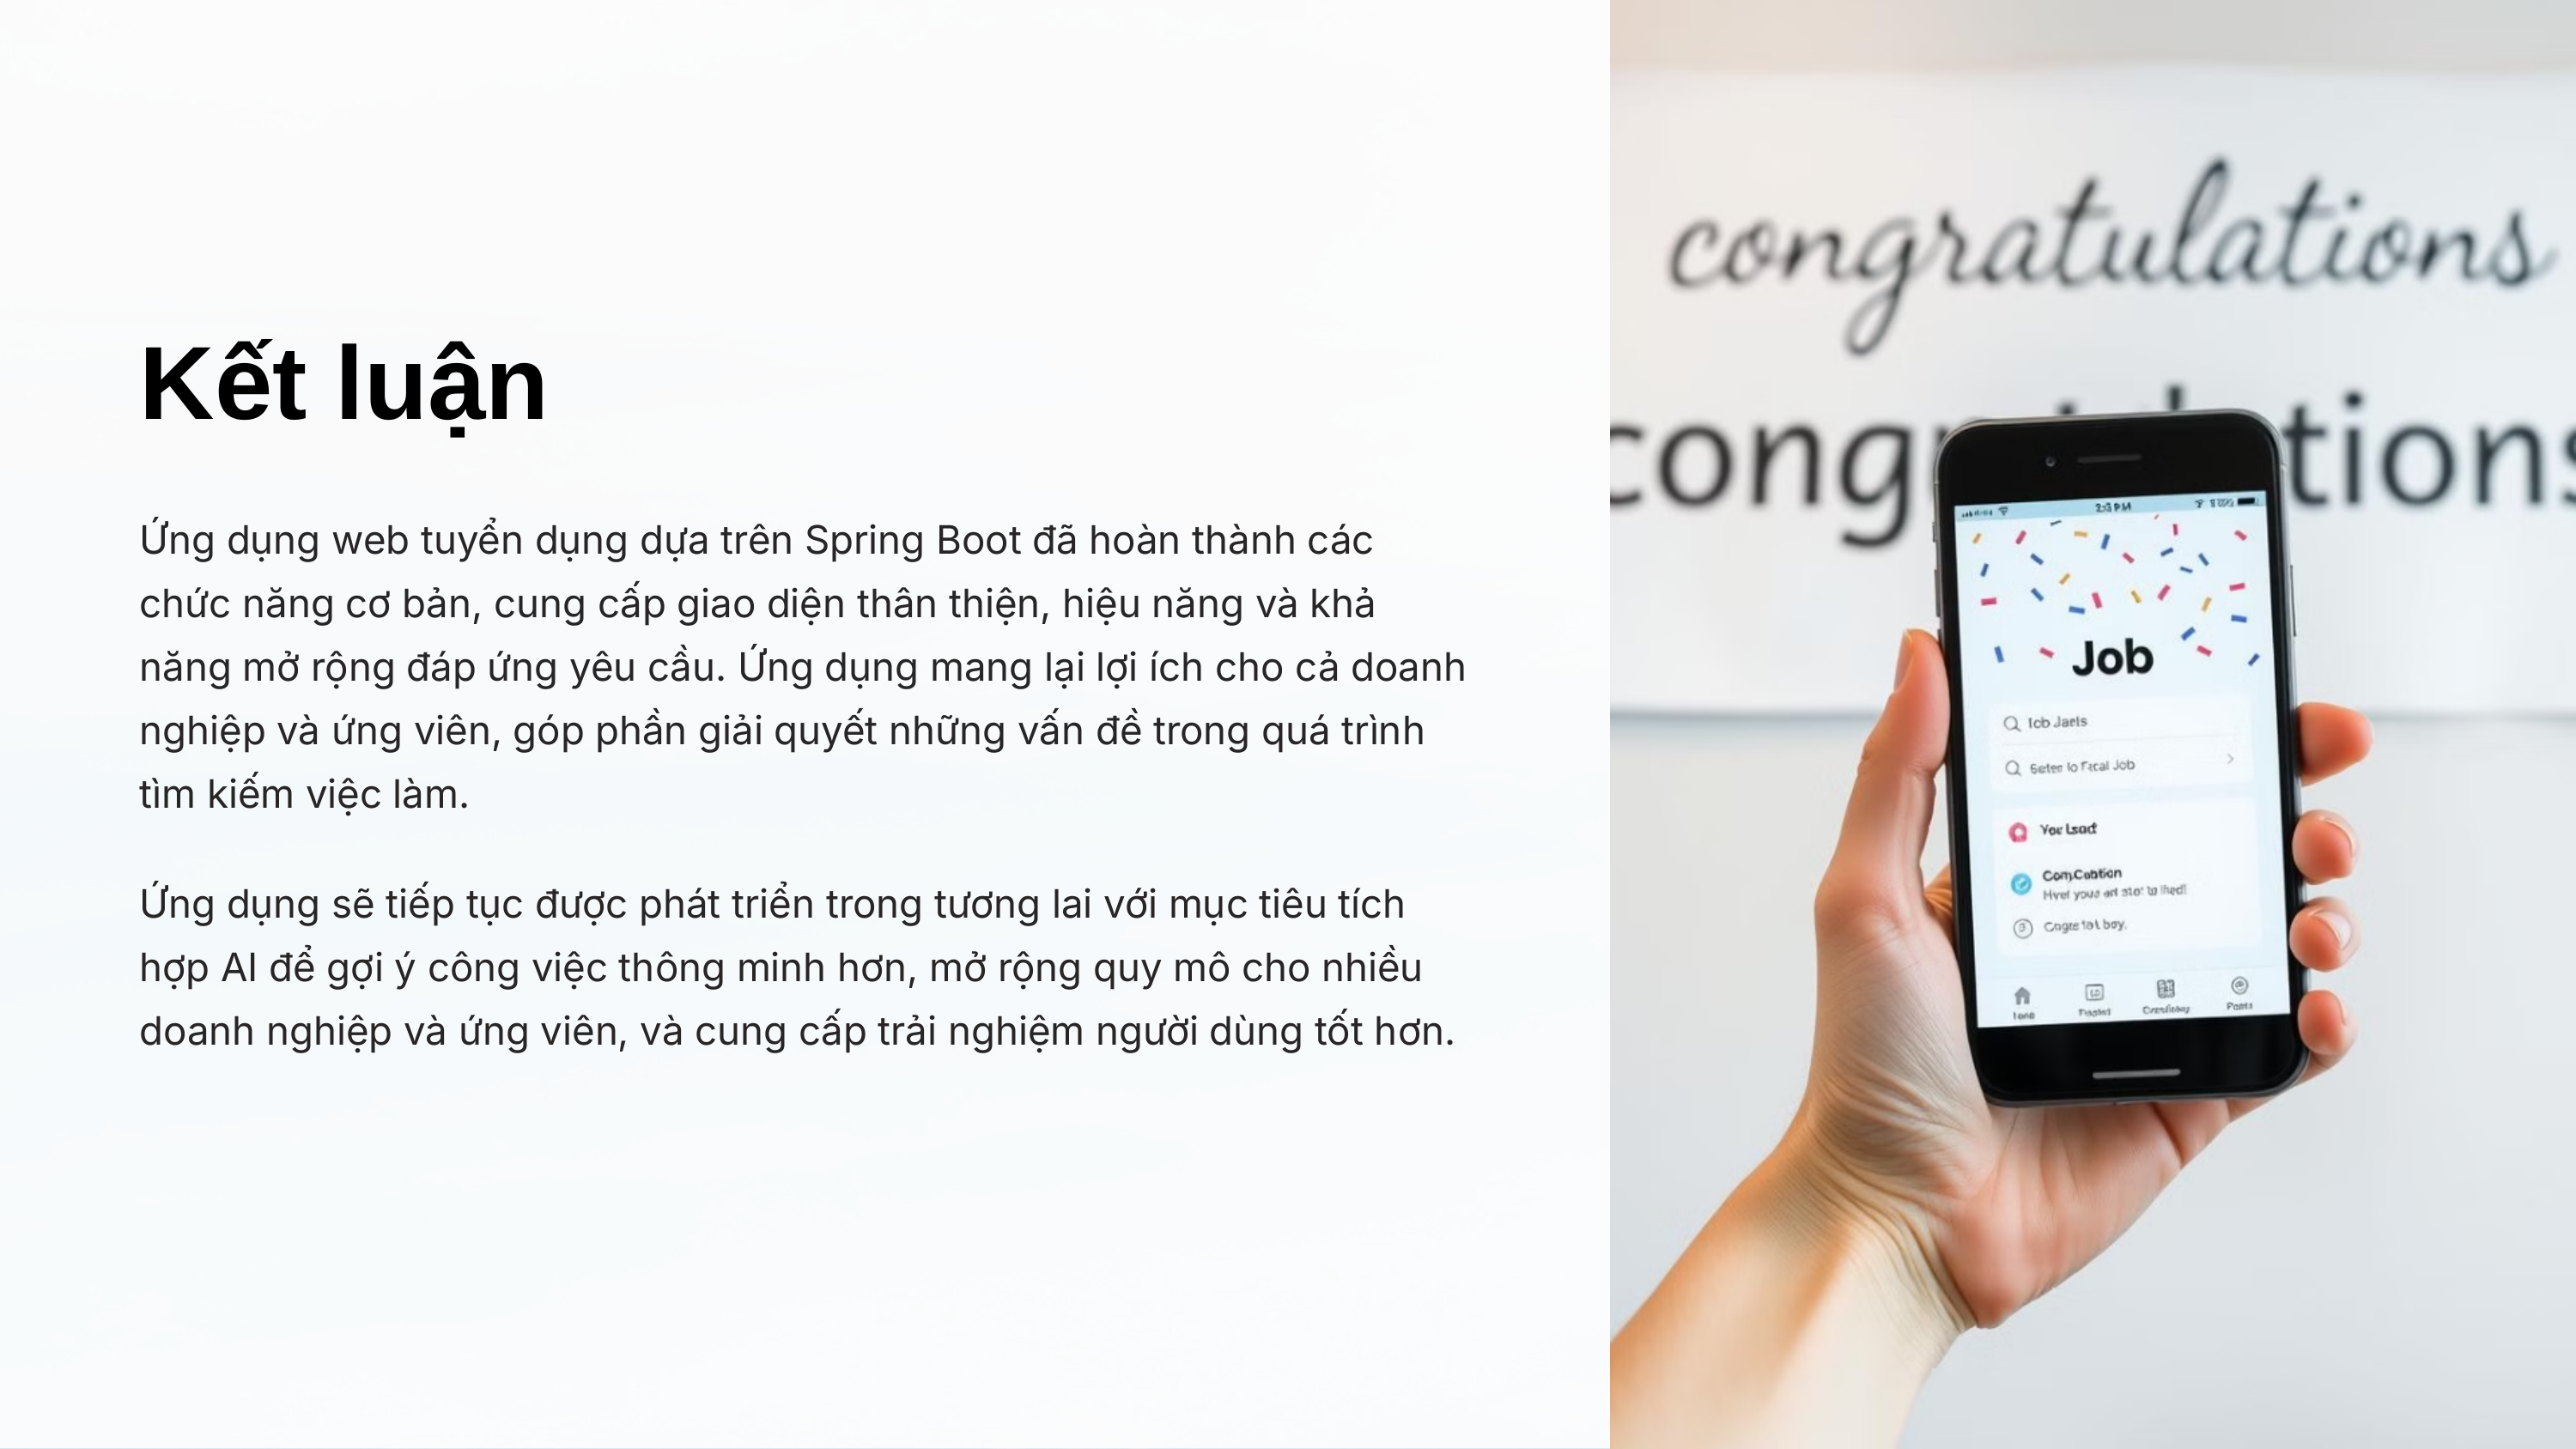

Kết luận
Ứng dụng web tuyển dụng dựa trên Spring Boot đã hoàn thành các chức năng cơ bản, cung cấp giao diện thân thiện, hiệu năng và khả năng mở rộng đáp ứng yêu cầu. Ứng dụng mang lại lợi ích cho cả doanh nghiệp và ứng viên, góp phần giải quyết những vấn đề trong quá trình tìm kiếm việc làm.
Ứng dụng sẽ tiếp tục được phát triển trong tương lai với mục tiêu tích hợp AI để gợi ý công việc thông minh hơn, mở rộng quy mô cho nhiều doanh nghiệp và ứng viên, và cung cấp trải nghiệm người dùng tốt hơn.